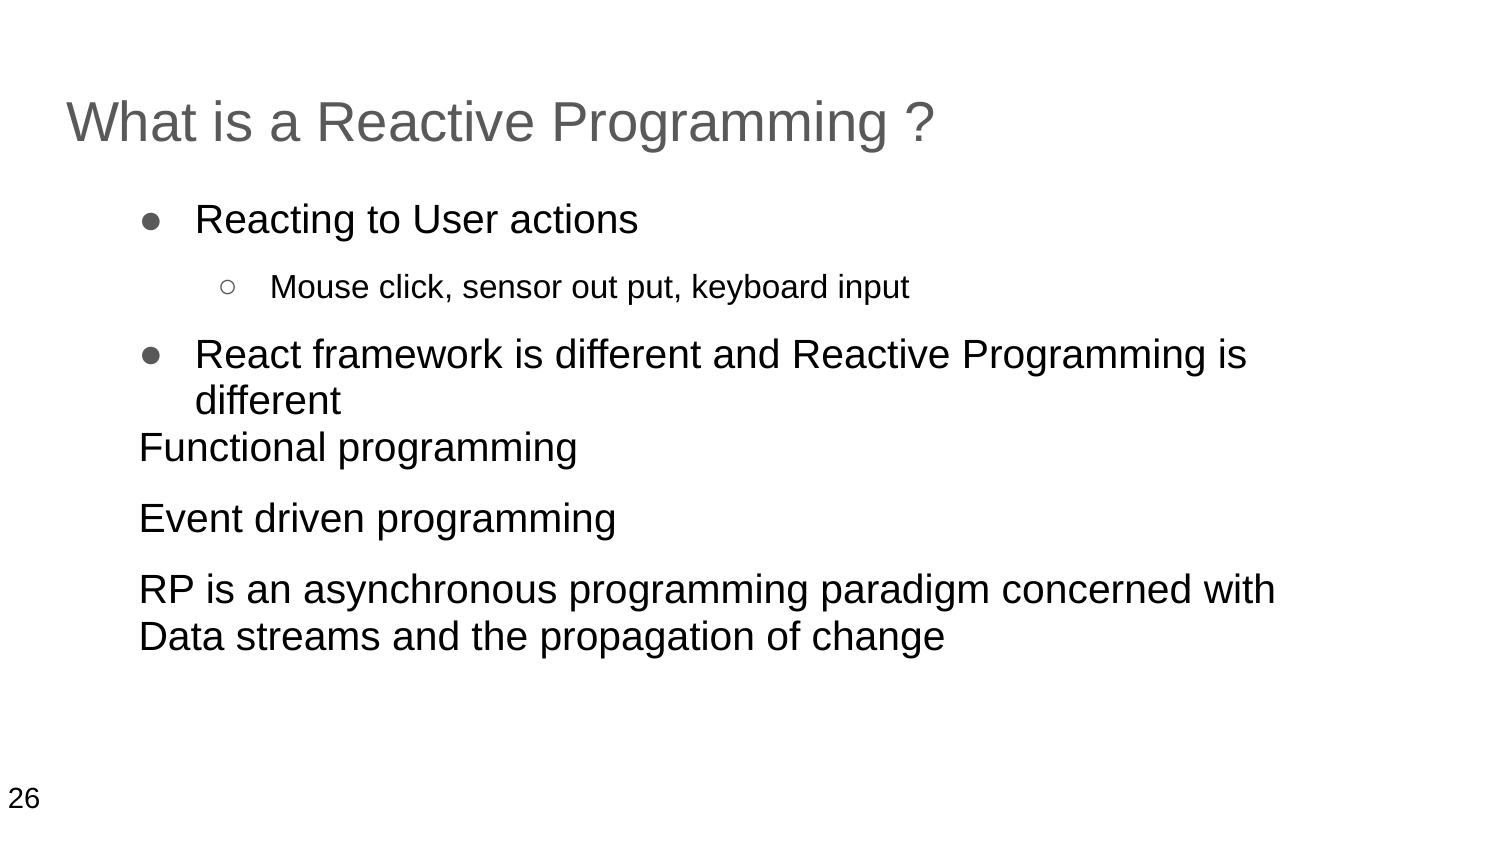

# What is a Reactive Programming ?
Reacting to User actions
Mouse click, sensor out put, keyboard input
React framework is different and Reactive Programming is different
Functional programming
Event driven programming
RP is an asynchronous programming paradigm concerned with Data streams and the propagation of change

26